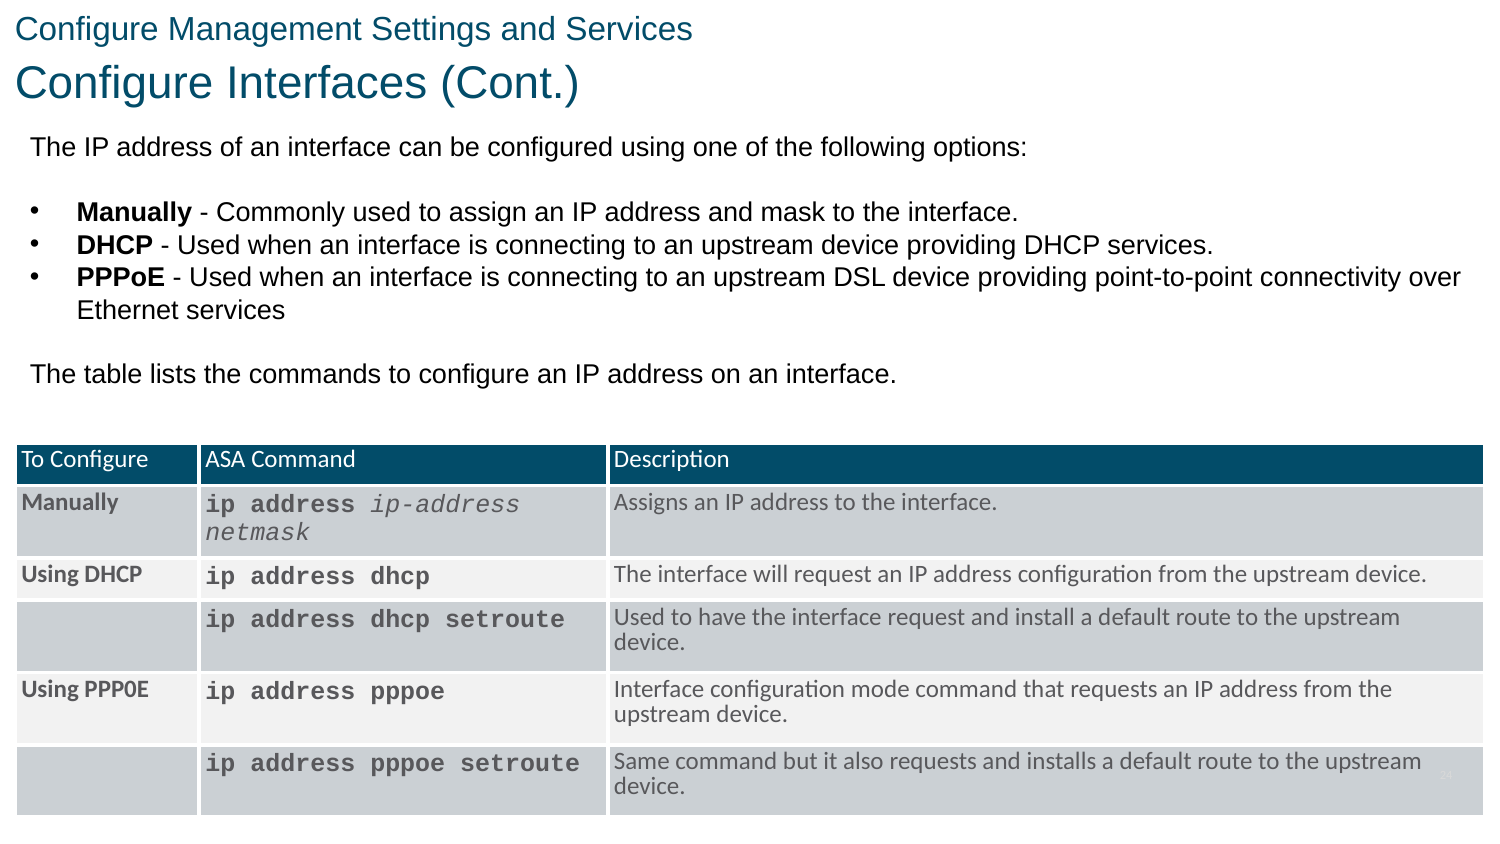

Configure Management Settings and Services
Configure Interfaces (Cont.)
The IP address of an interface can be configured using one of the following options:

Manually - Commonly used to assign an IP address and mask to the interface.
DHCP - Used when an interface is connecting to an upstream device providing DHCP services.
PPPoE - Used when an interface is connecting to an upstream DSL device providing point-to-point connectivity over Ethernet services

The table lists the commands to configure an IP address on an interface.
| To Configure | ASA Command | Description |
| --- | --- | --- |
| Manually | ip address ip-address netmask | Assigns an IP address to the interface. |
| Using DHCP | ip address dhcp | The interface will request an IP address configuration from the upstream device. |
|  | ip address dhcp setroute | Used to have the interface request and install a default route to the upstream device. |
| Using PPP0E | ip address pppoe | Interface configuration mode command that requests an IP address from the upstream device. |
|  | ip address pppoe setroute | Same command but it also requests and installs a default route to the upstream device. |
24